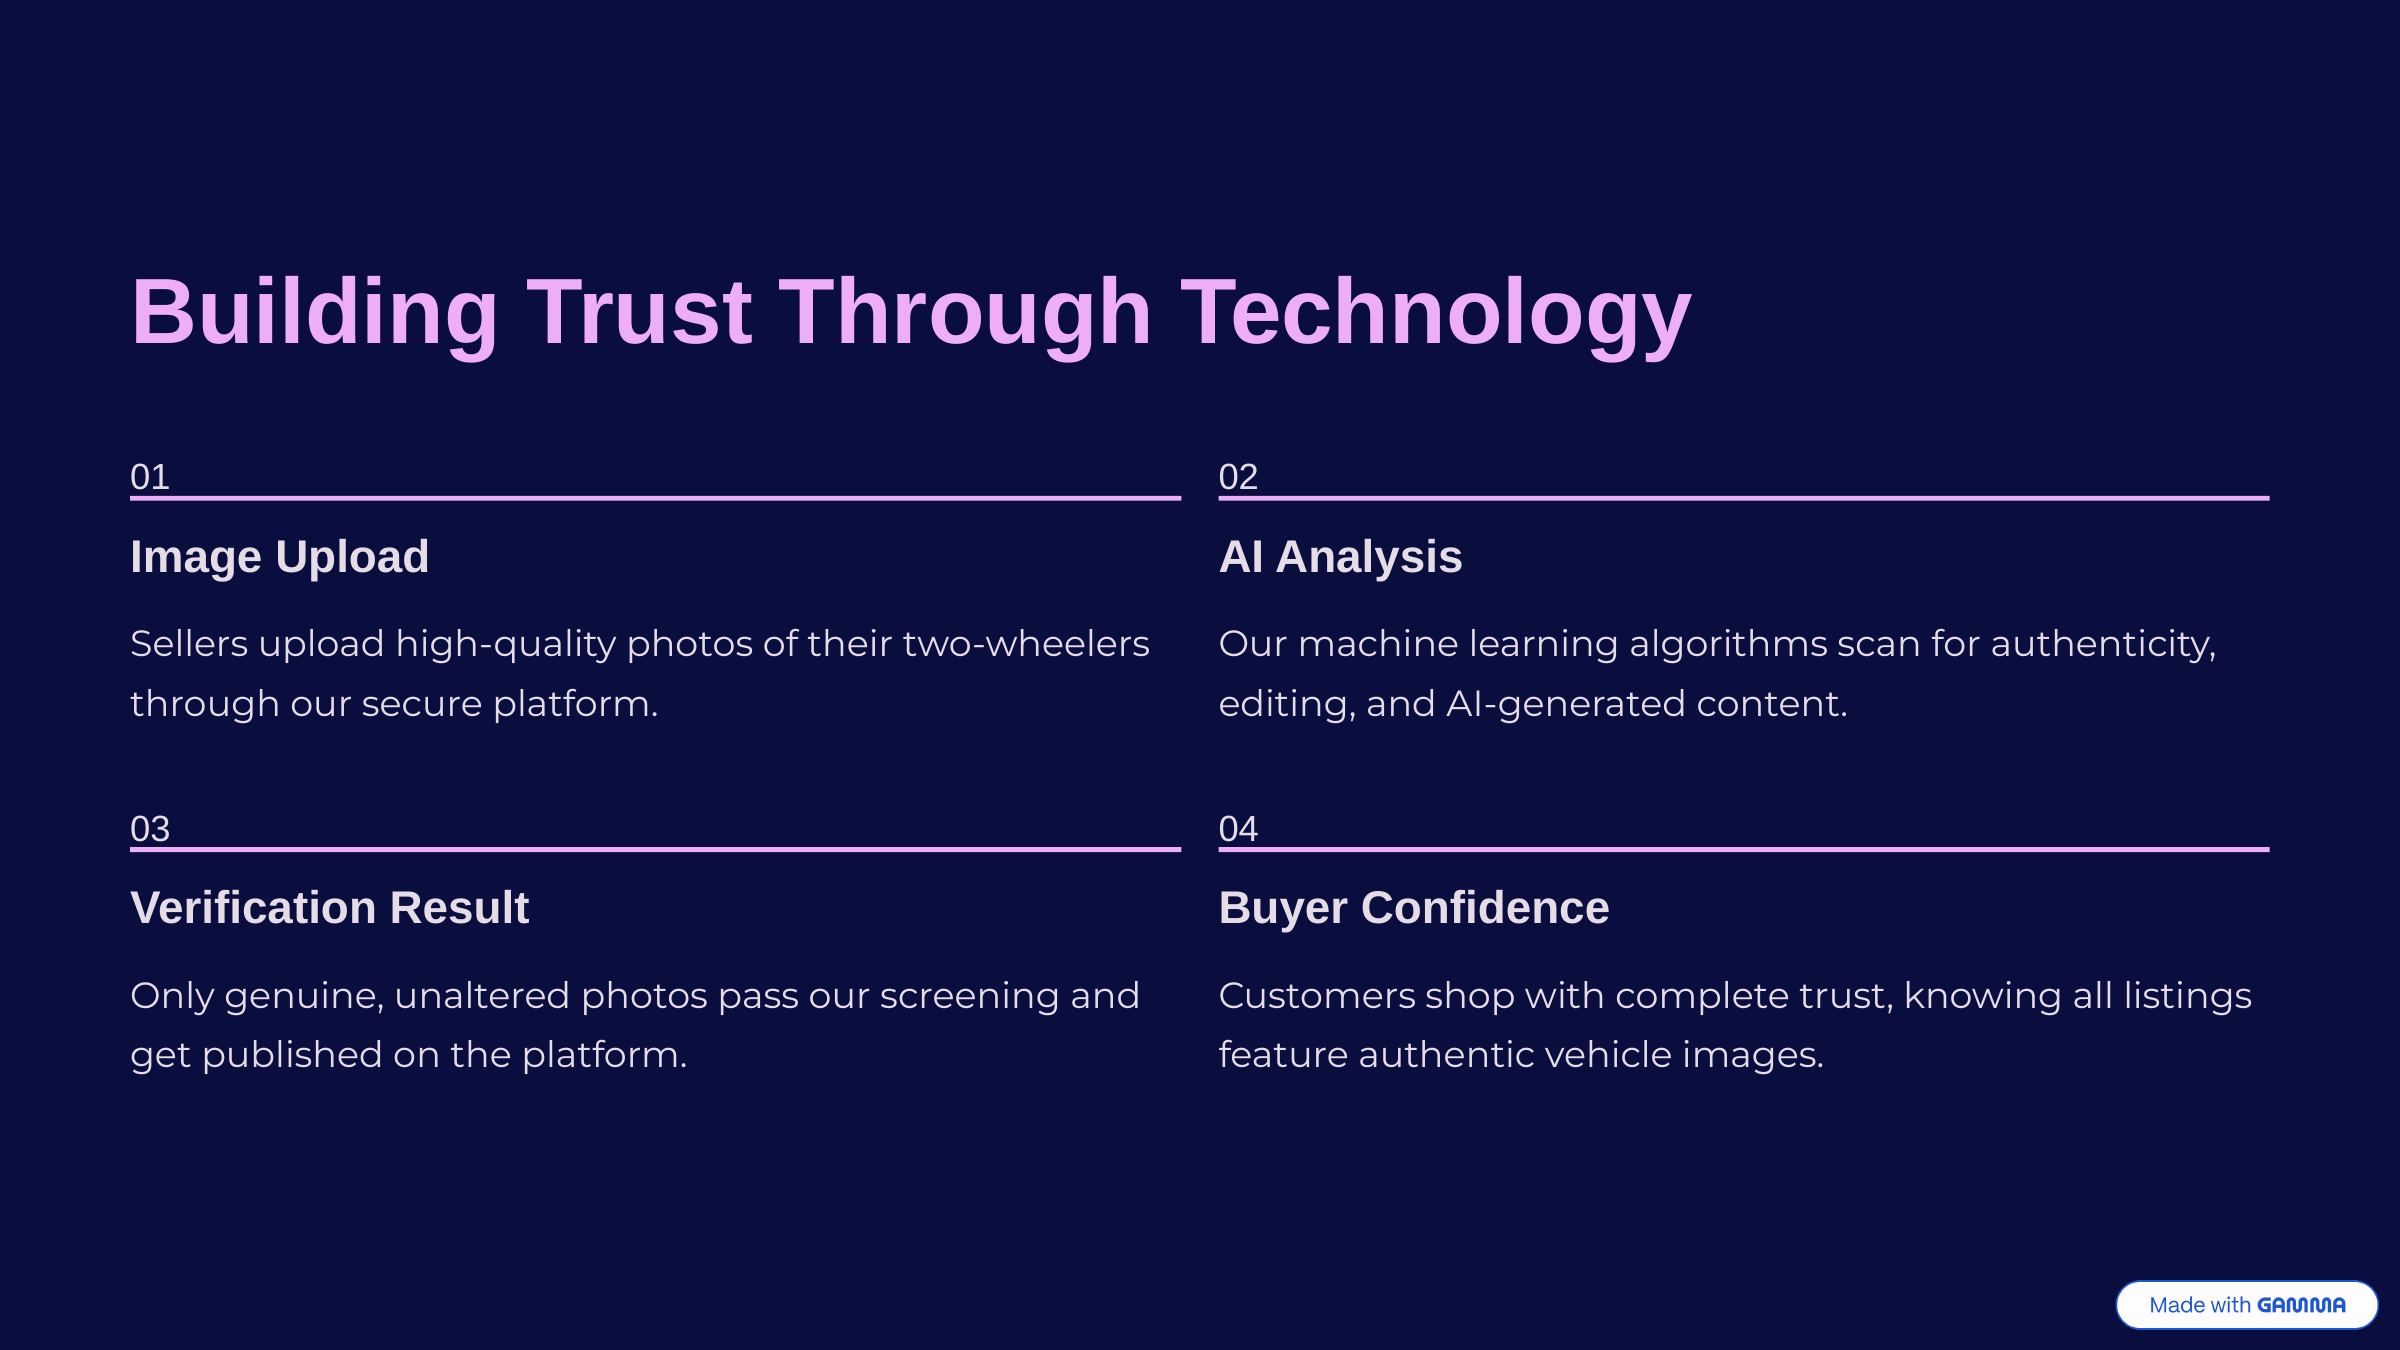

Building Trust Through Technology
01
02

Image Upload
AI Analysis
Sellers upload high-quality photos of their two-wheelers through our secure platform.
Our machine learning algorithms scan for authenticity, editing, and AI-generated content.
03
04

Verification Result
Buyer Confidence
Only genuine, unaltered photos pass our screening and get published on the platform.
Customers shop with complete trust, knowing all listings feature authentic vehicle images.